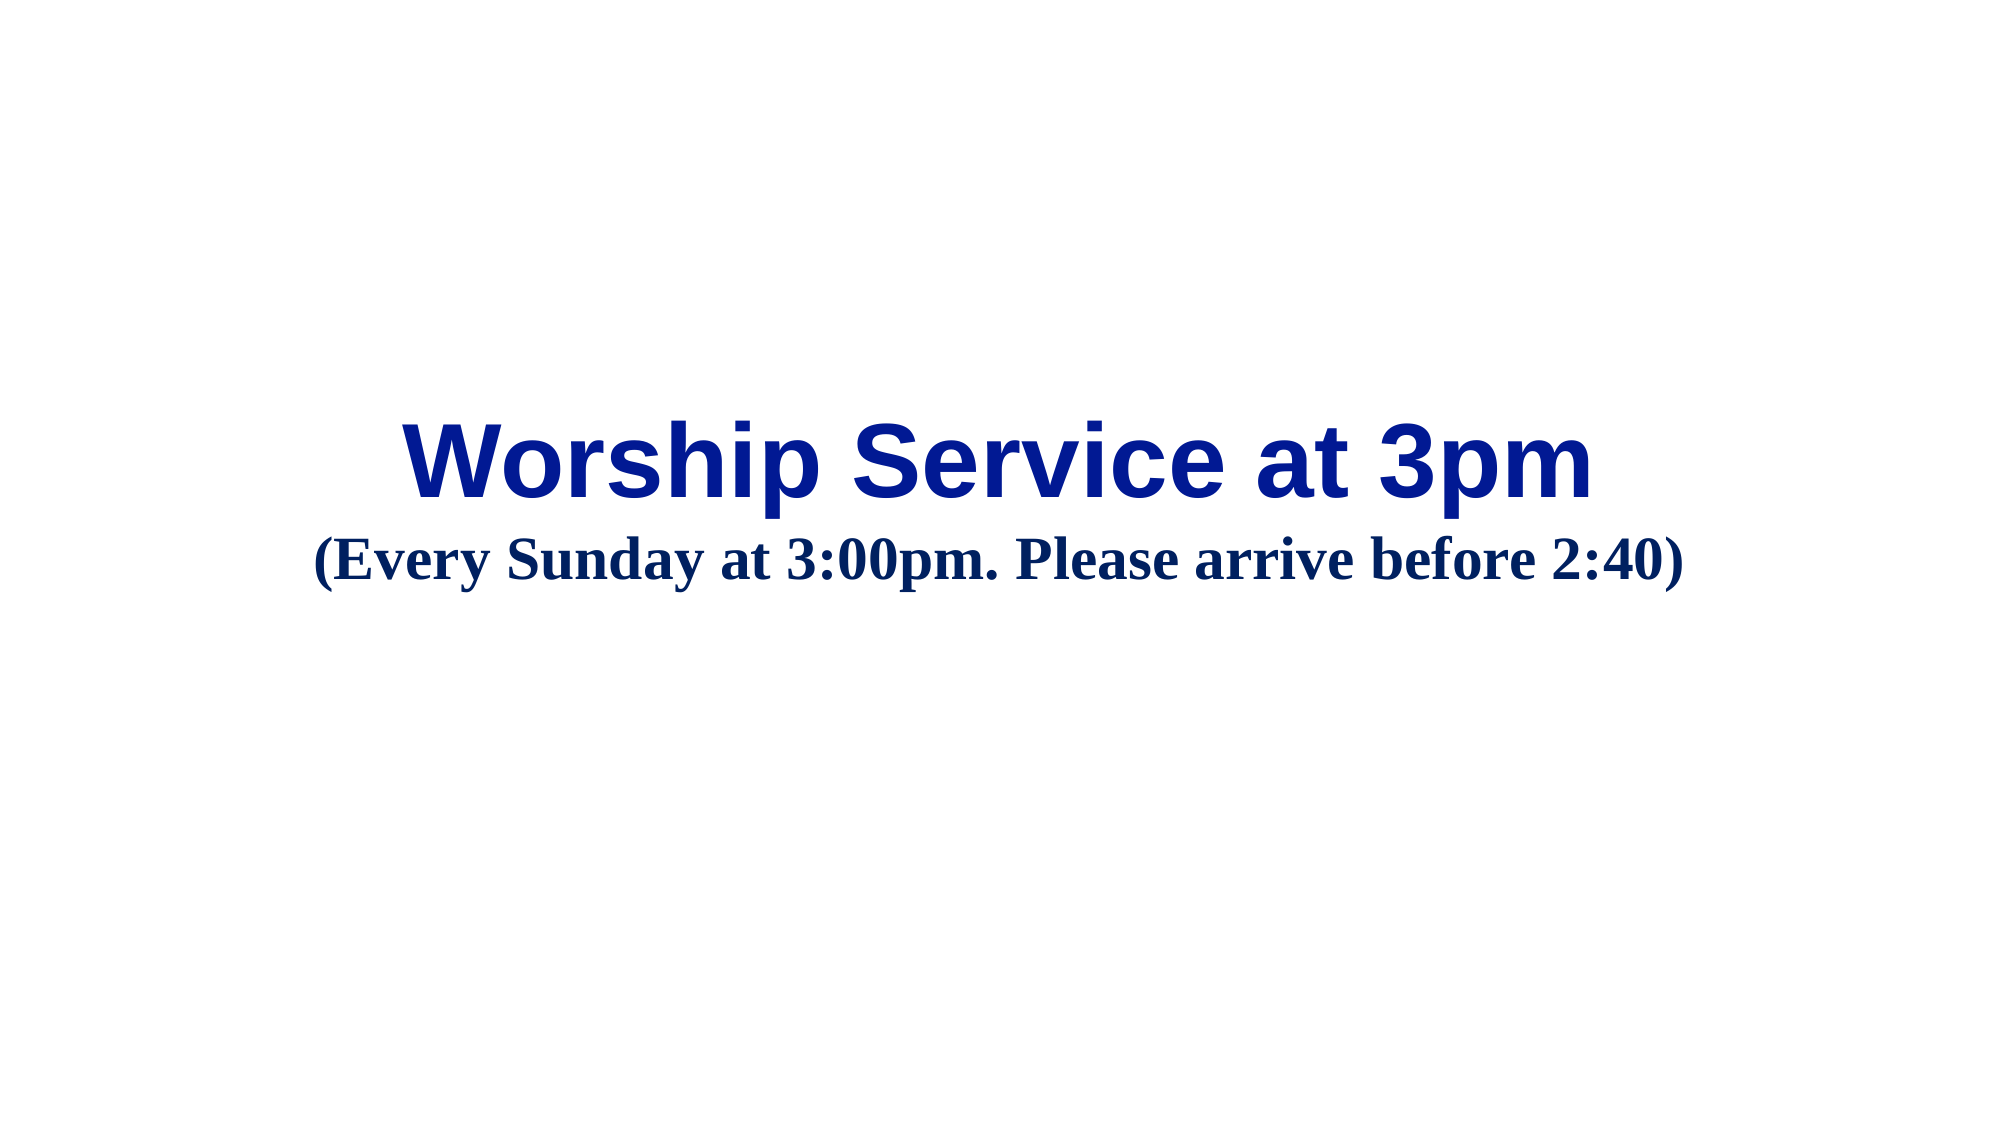

Worship Service at 3pm
(Every Sunday at 3:00pm. Please arrive before 2:40)